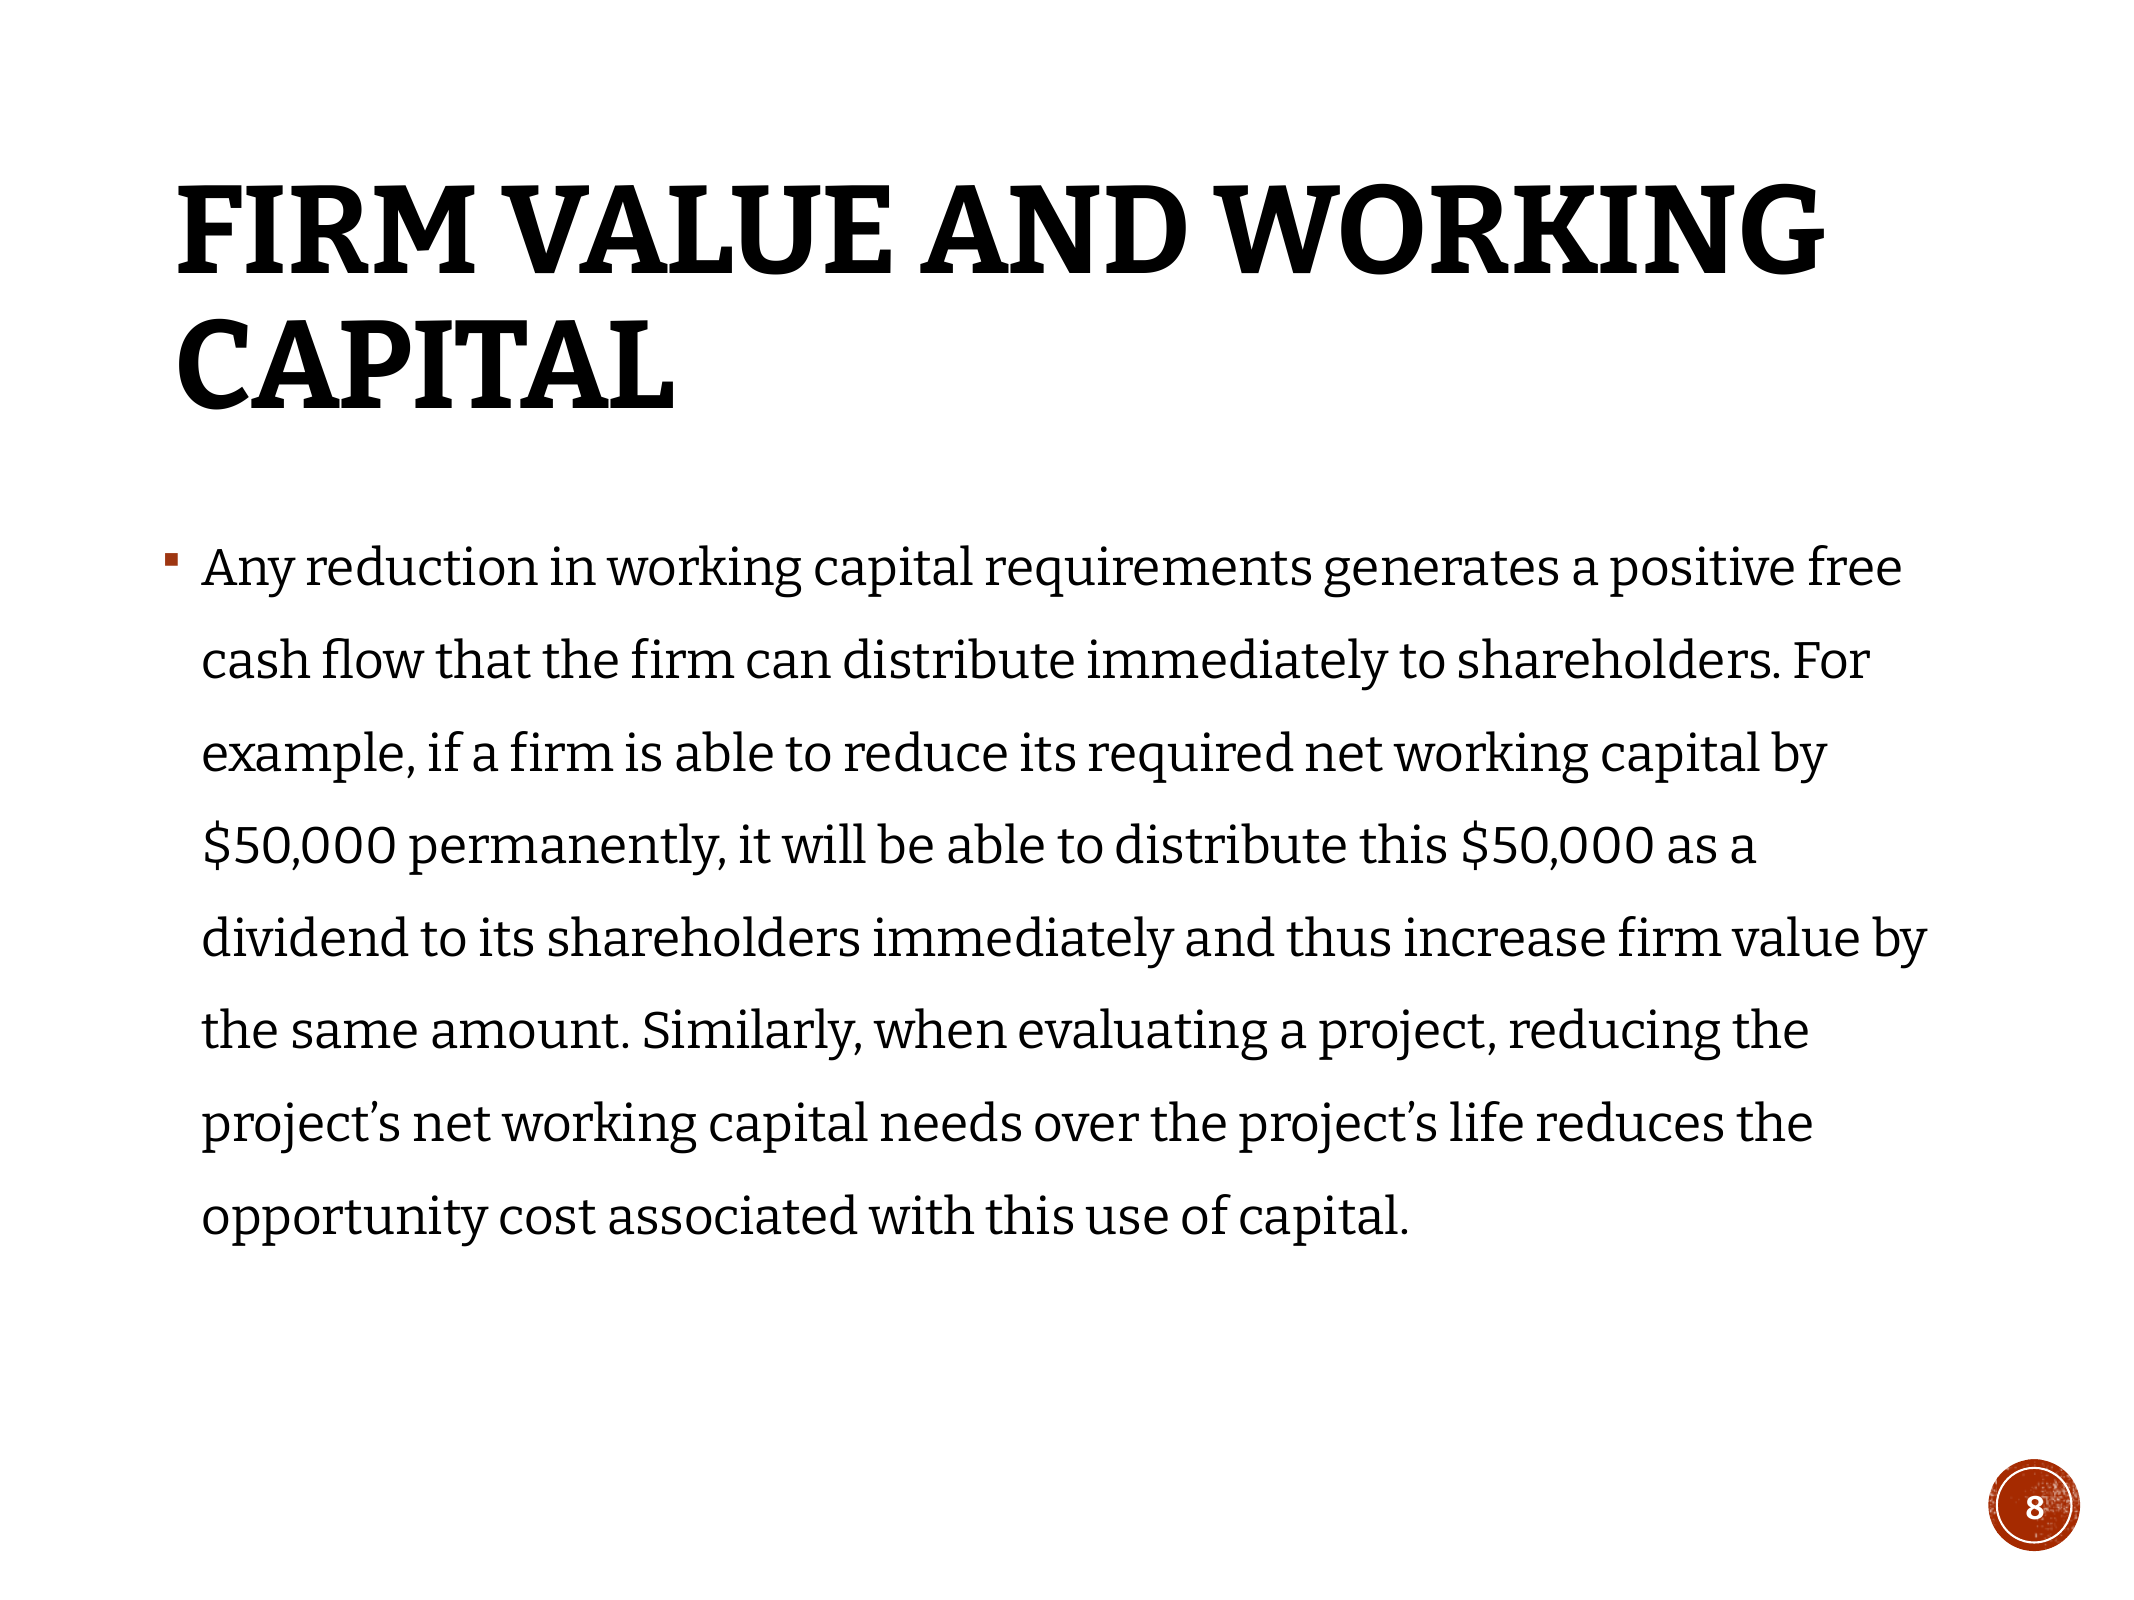

# Firm Value and Working Capital
Any reduction in working capital requirements generates a positive free cash flow that the firm can distribute immediately to shareholders. For example, if a firm is able to reduce its required net working capital by $50,000 permanently, it will be able to distribute this $50,000 as a dividend to its shareholders immediately and thus increase firm value by the same amount. Similarly, when evaluating a project, reducing the project’s net working capital needs over the project’s life reduces the opportunity cost associated with this use of capital.

8